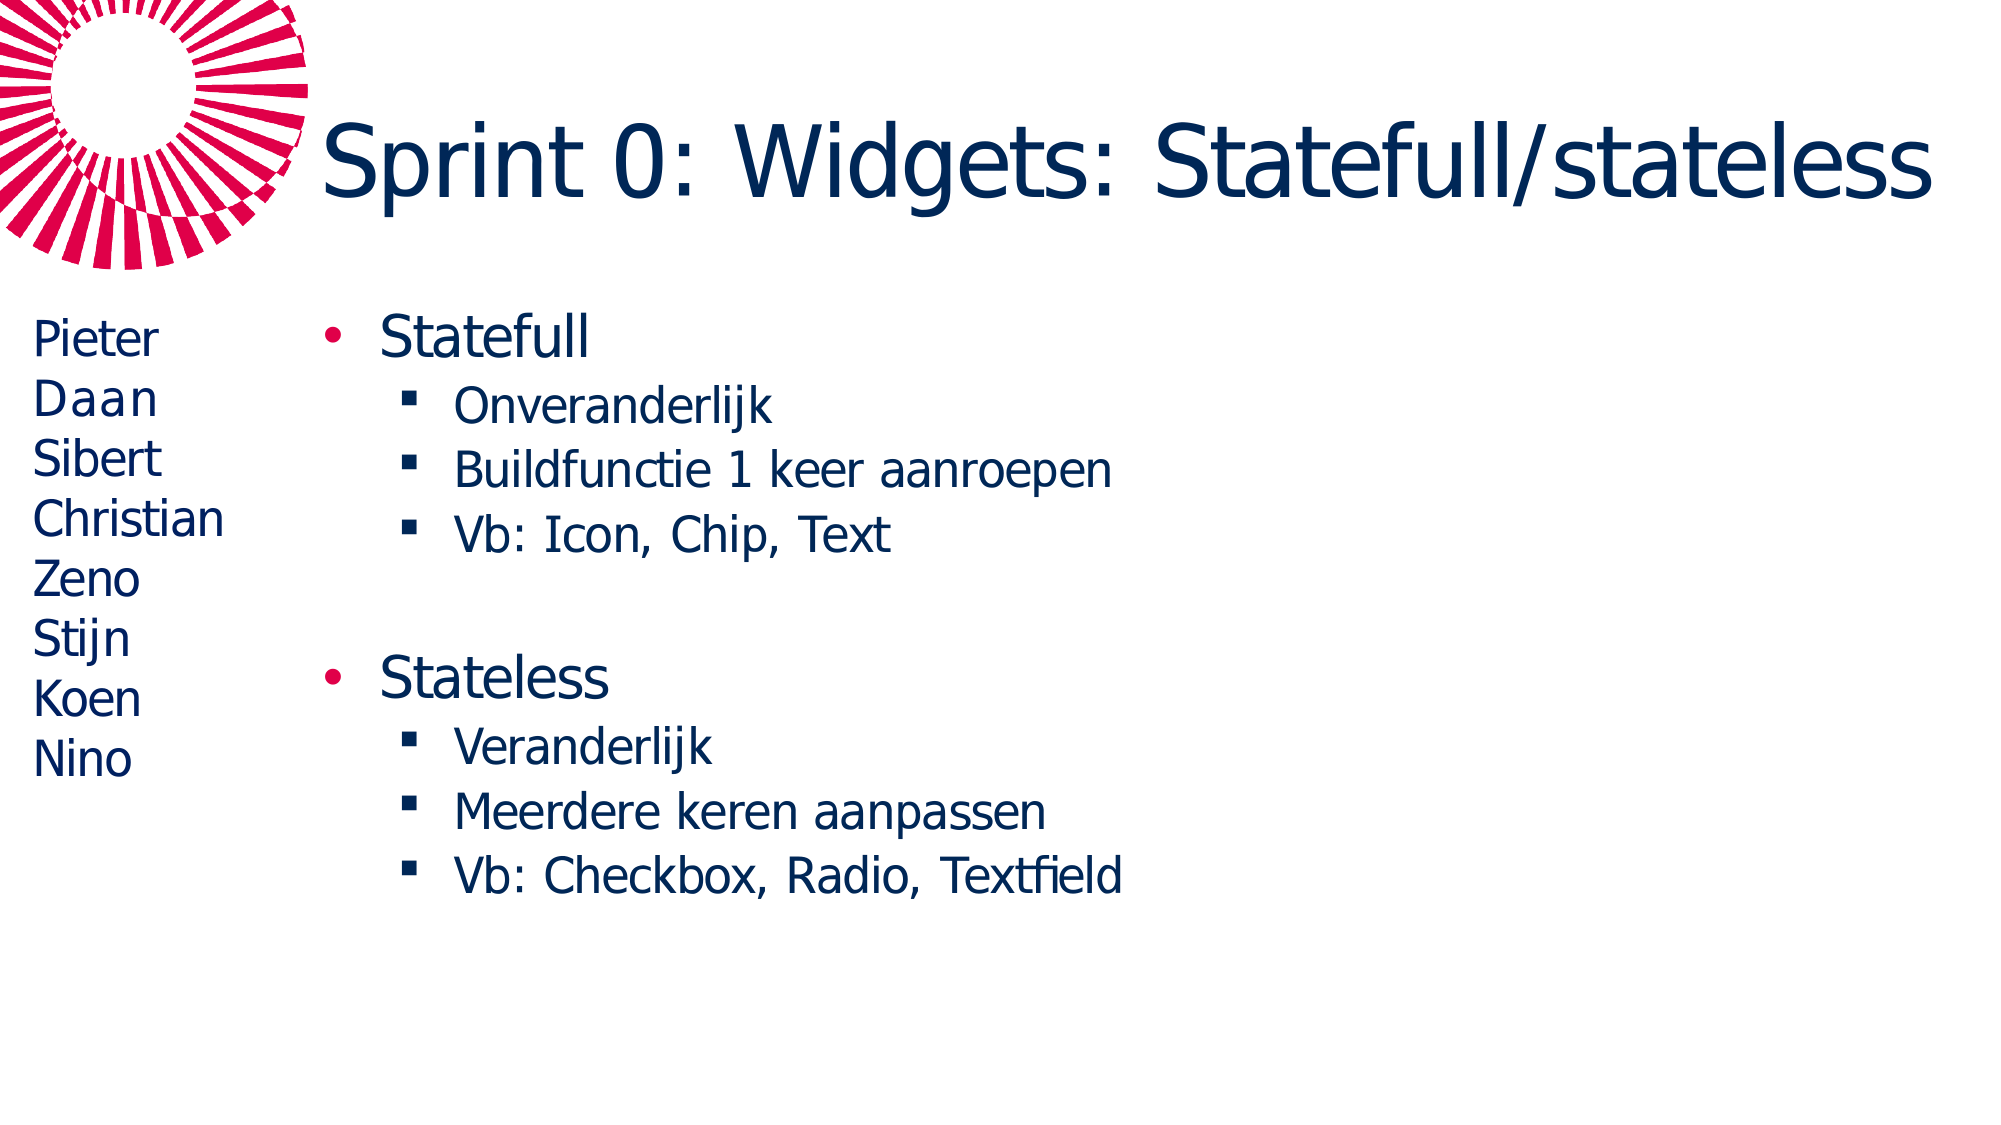

# Sprint 0: Widgets: Statefull/stateless
Pieter
Daan
Sibert
Christian
Zeno
Stijn
Koen
Nino
Statefull
Onveranderlijk
Buildfunctie 1 keer aanroepen
Vb: Icon, Chip, Text

Stateless
Veranderlijk
Meerdere keren aanpassen
Vb: Checkbox, Radio, Textfield